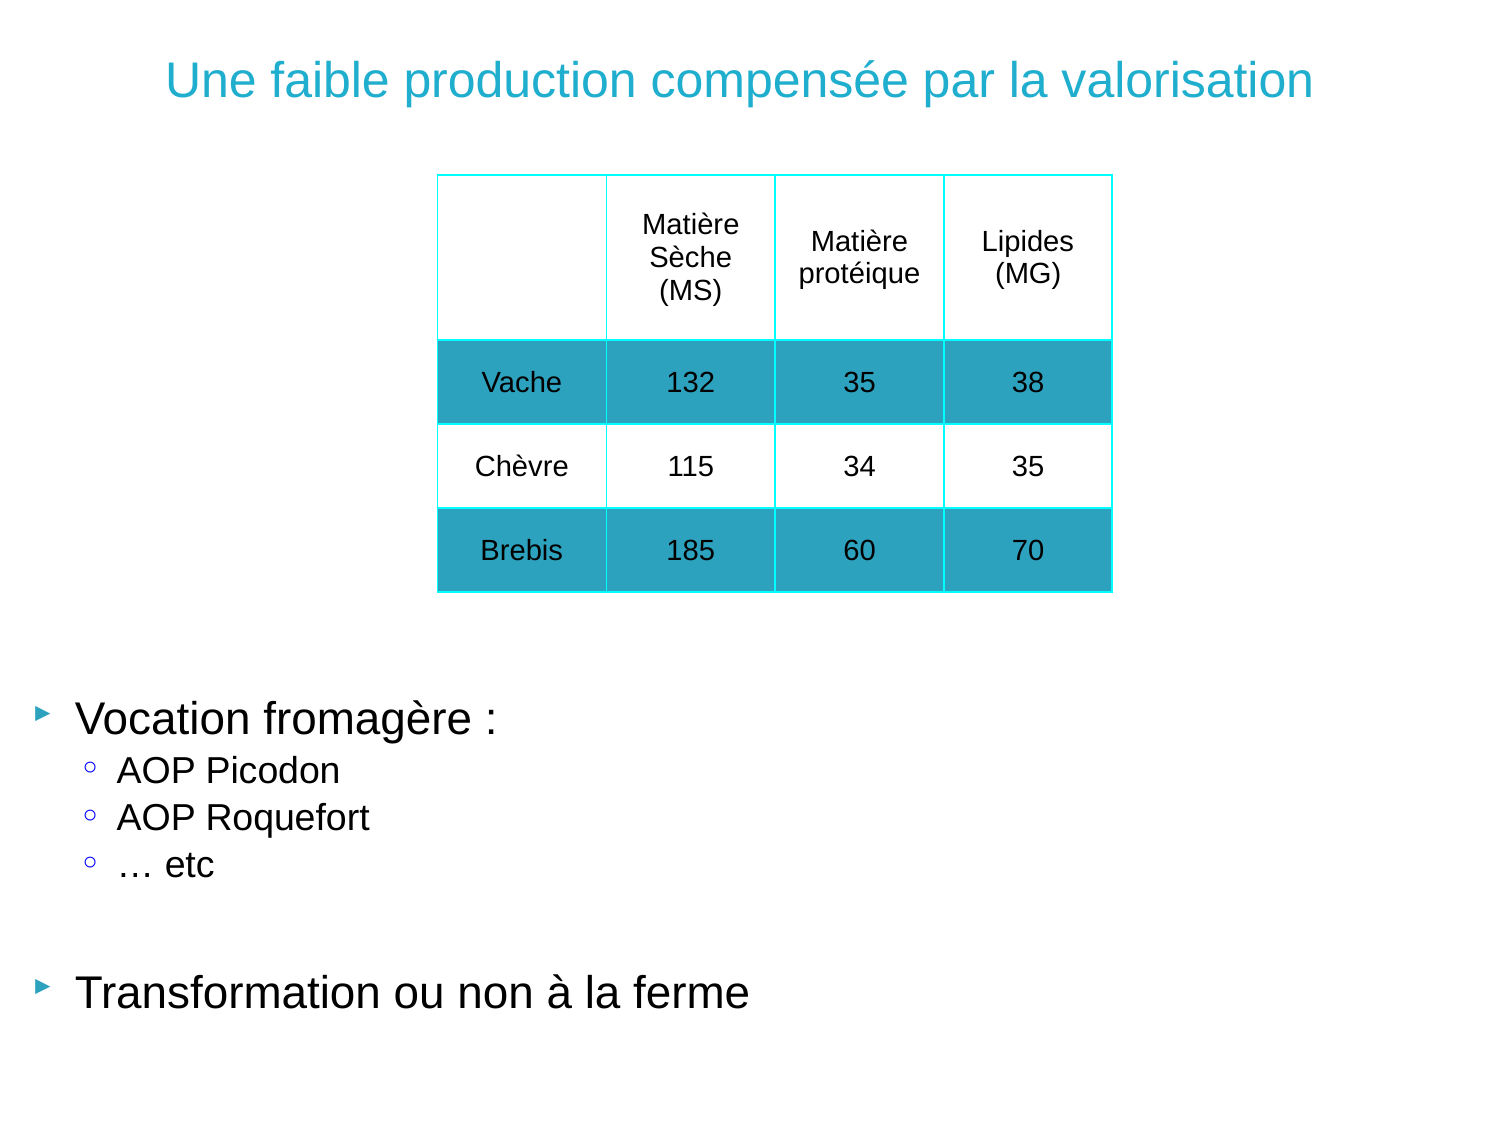

# Une faible production compensée par la valorisation
|  | Matière Sèche (MS) | Matière protéique | Lipides (MG) |
| --- | --- | --- | --- |
| Vache | 132 | 35 | 38 |
| Chèvre | 115 | 34 | 35 |
| Brebis | 185 | 60 | 70 |
Vocation fromagère :
AOP Picodon
AOP Roquefort
… etc

Transformation ou non à la ferme